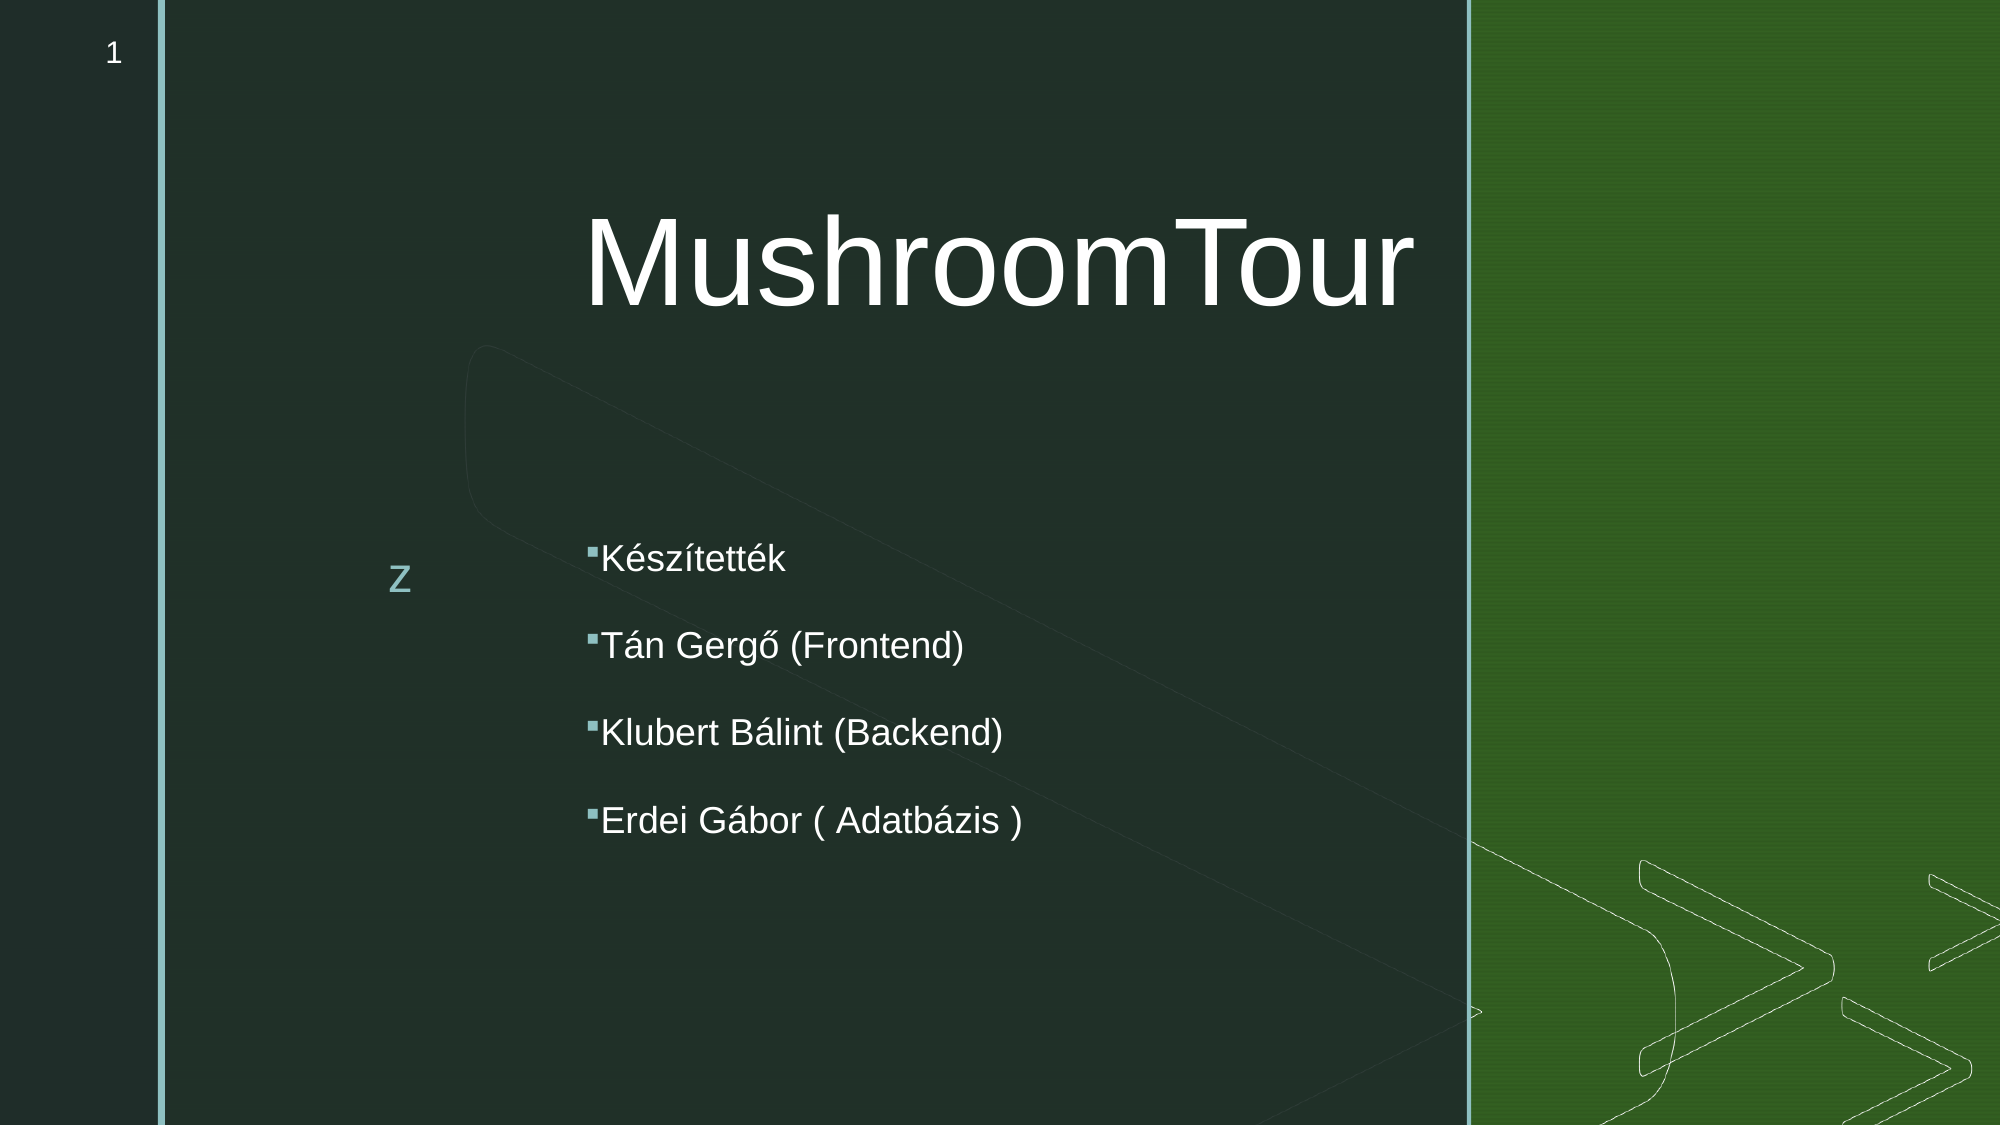

1
MushroomTour
Készítették
Tán Gergő (Frontend)
Klubert Bálint (Backend)
Erdei Gábor ( Adatbázis )